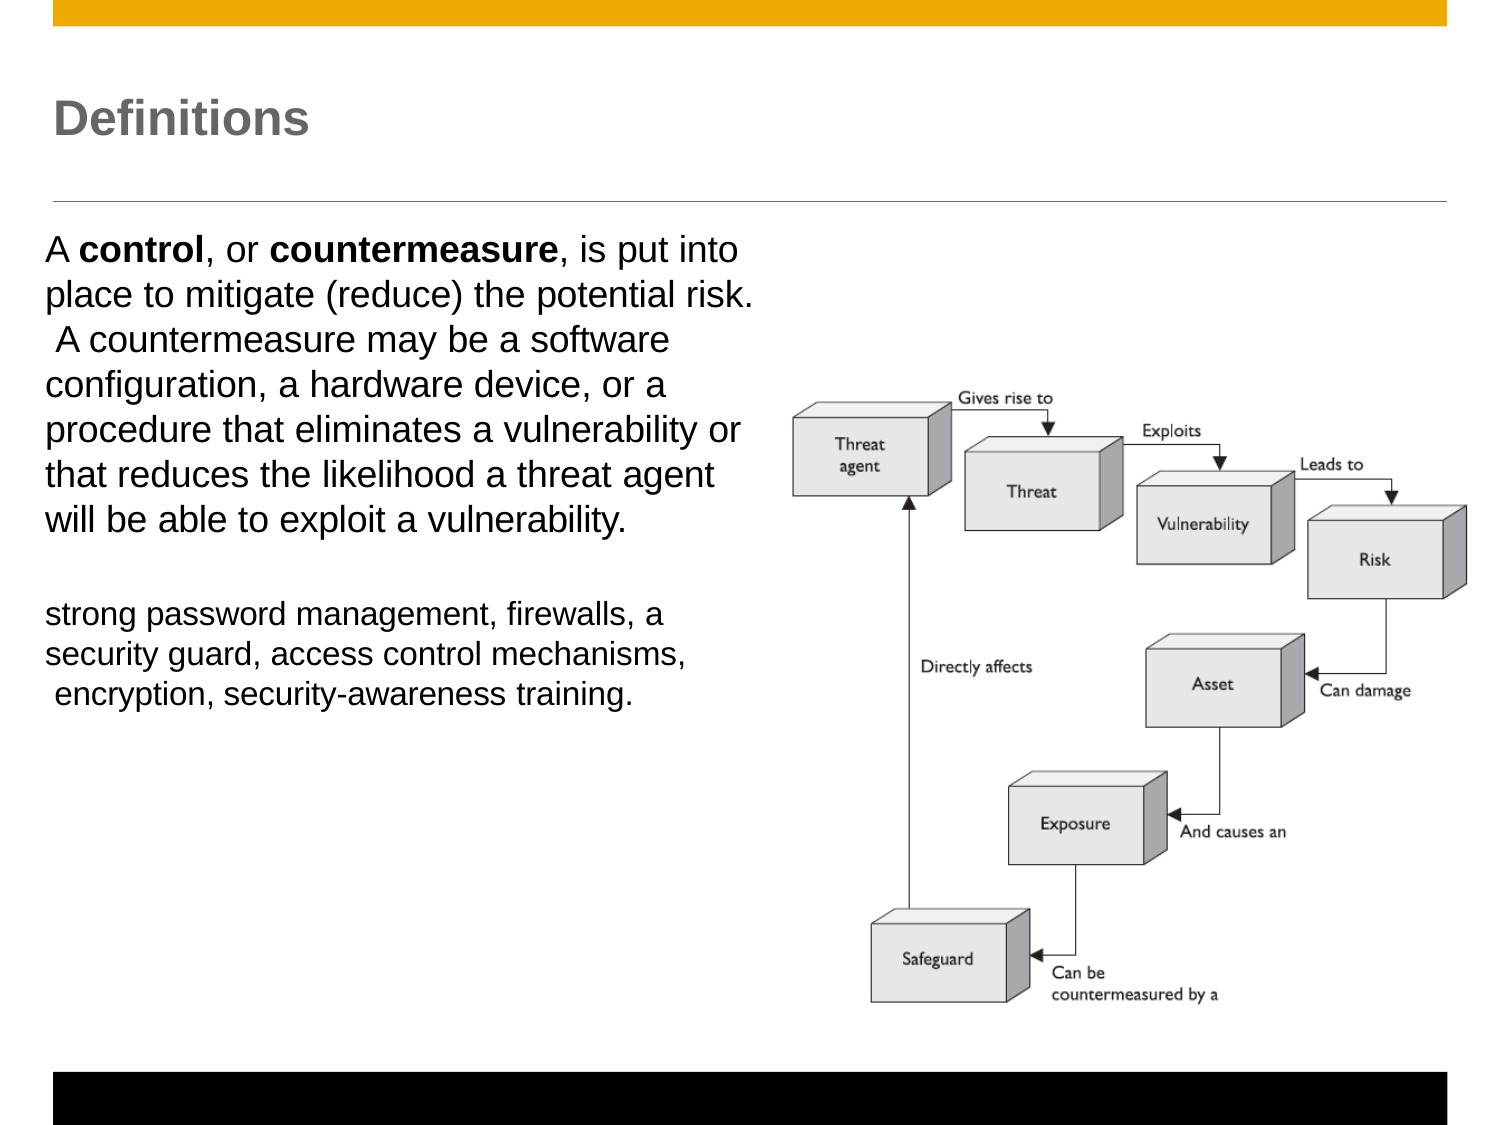

# Definitions

A control, or countermeasure, is put into  place to mitigate (reduce) the potential risk.  A countermeasure may be a software  configuration, a hardware device, or a  procedure that eliminates a vulnerability or  that reduces the likelihood a threat agent  will be able to exploit a vulnerability.

strong password management, firewalls, a  security guard, access control mechanisms,  encryption, security-awareness training.

©  2011 SAP AG. All rights reserved.